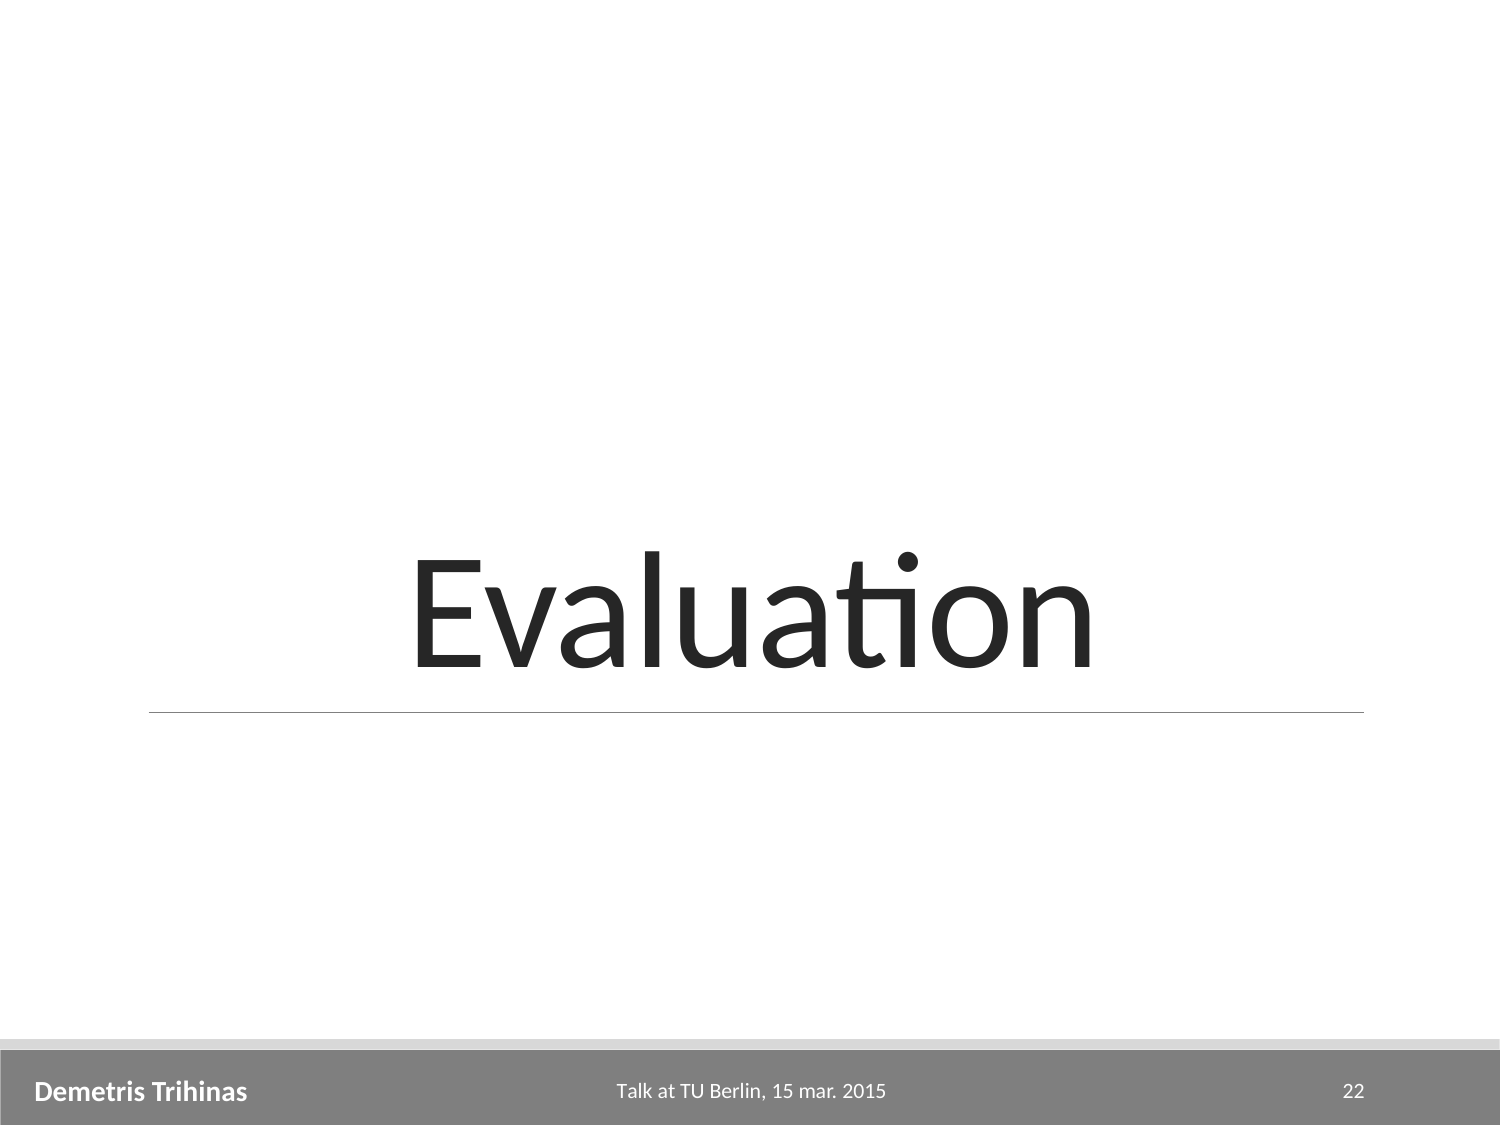

# Evaluation

Demetris Trihinas
Talk at TU Berlin, 15 mar. 2015
22